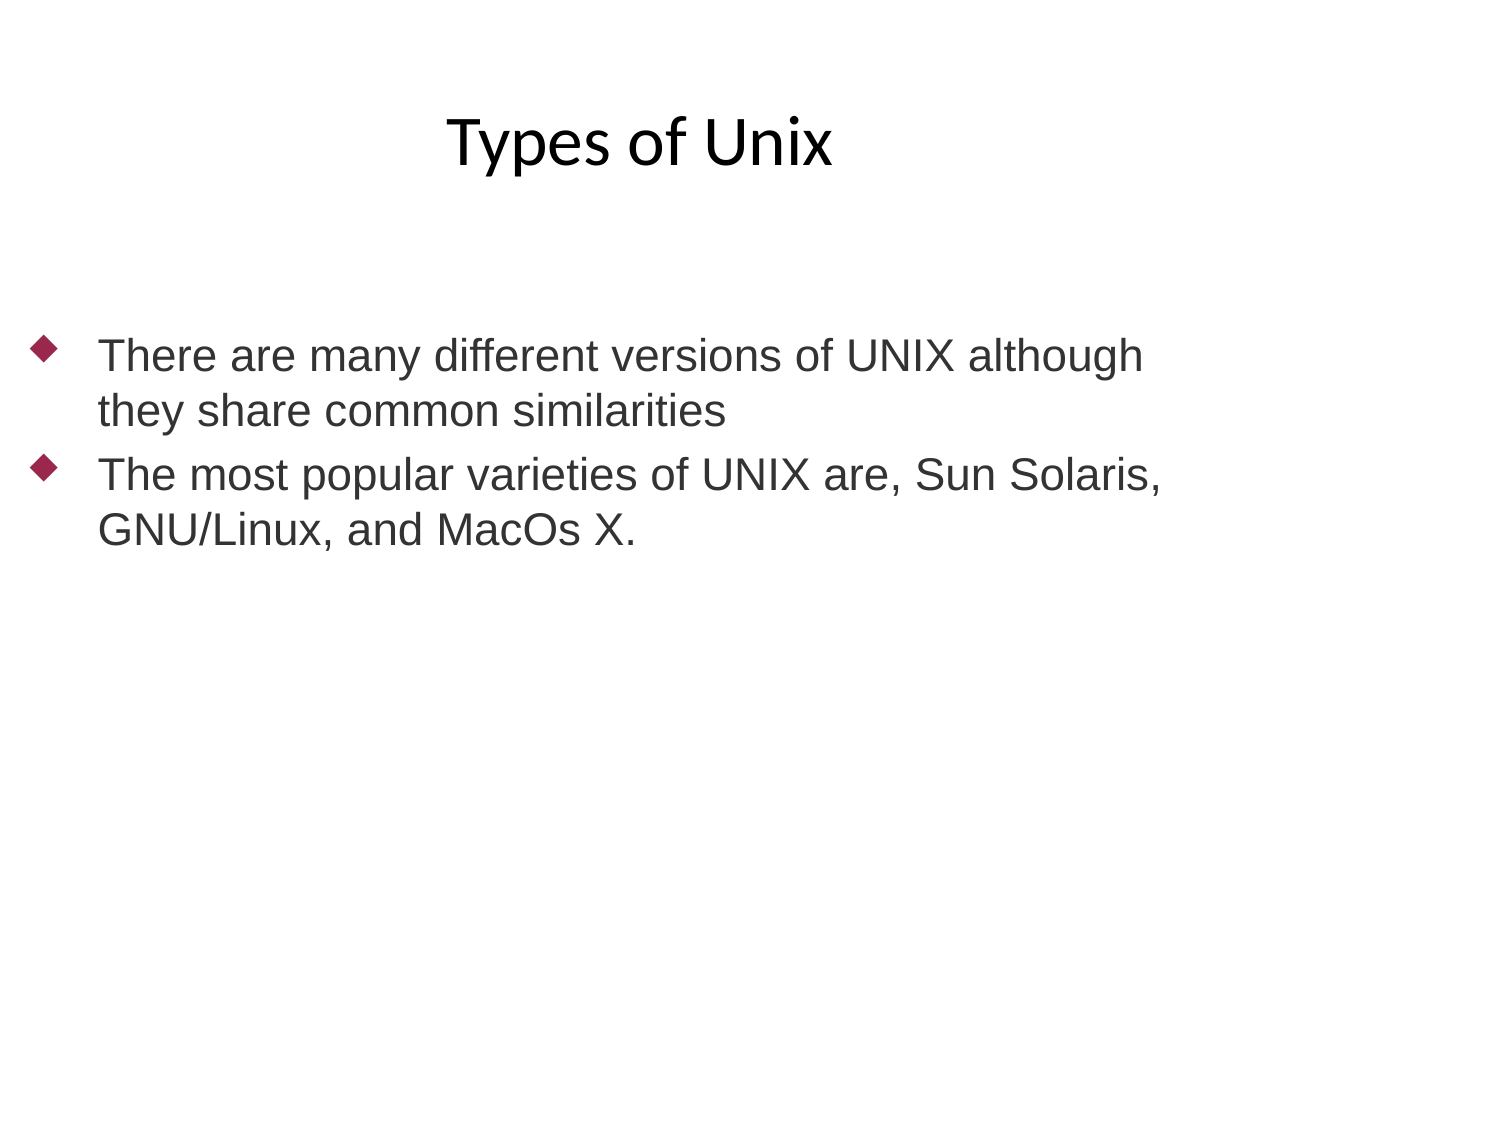

Types of Unix
There are many different versions of UNIX although they share common similarities
The most popular varieties of UNIX are, Sun Solaris, GNU/Linux, and MacOs X.